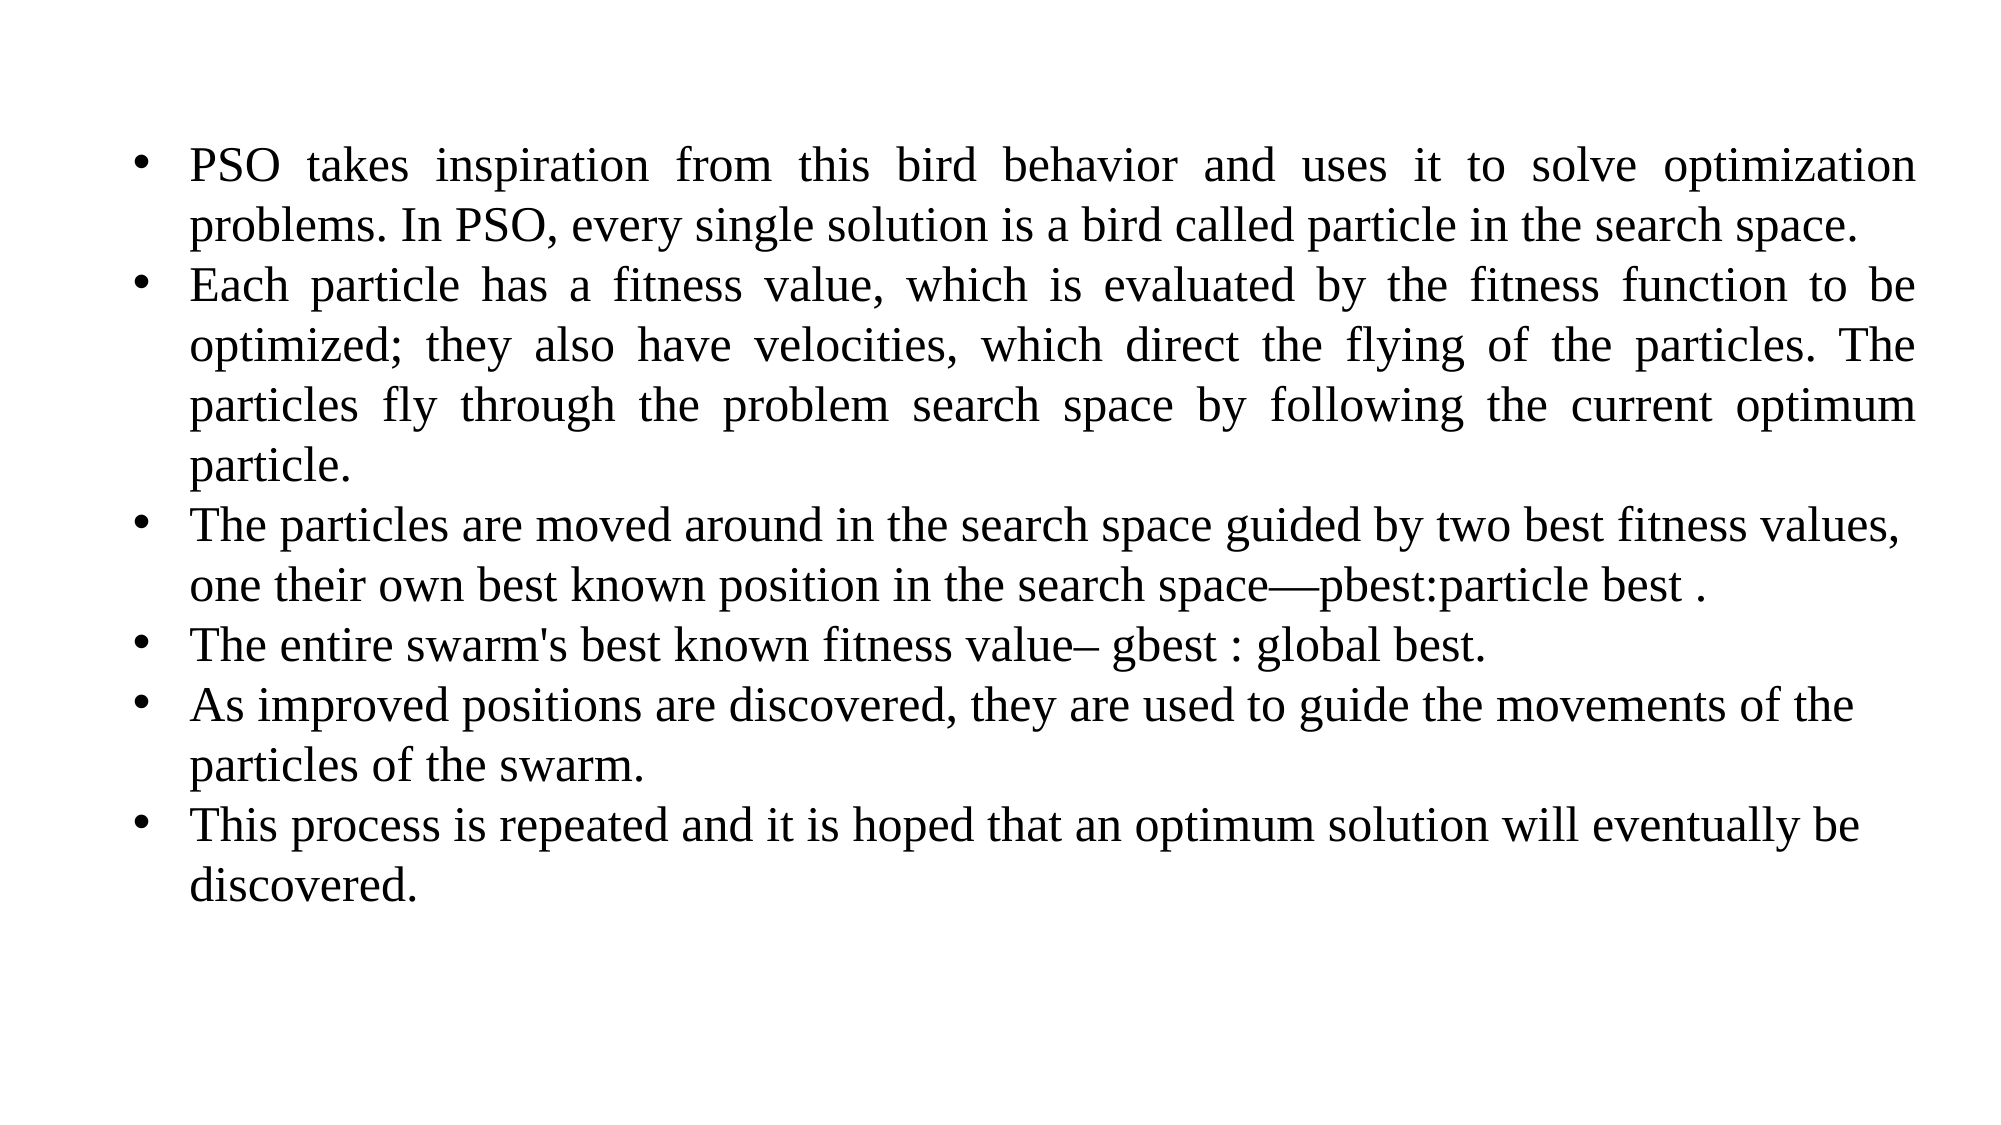

PSO takes inspiration from this bird behavior and uses it to solve optimization problems. In PSO, every single solution is a bird called particle in the search space.
Each particle has a fitness value, which is evaluated by the fitness function to be optimized; they also have velocities, which direct the flying of the particles. The particles fly through the problem search space by following the current optimum particle.
The particles are moved around in the search space guided by two best fitness values, one their own best known position in the search space—pbest:particle best .
The entire swarm's best known fitness value– gbest : global best.
As improved positions are discovered, they are used to guide the movements of the particles of the swarm.
This process is repeated and it is hoped that an optimum solution will eventually be discovered.